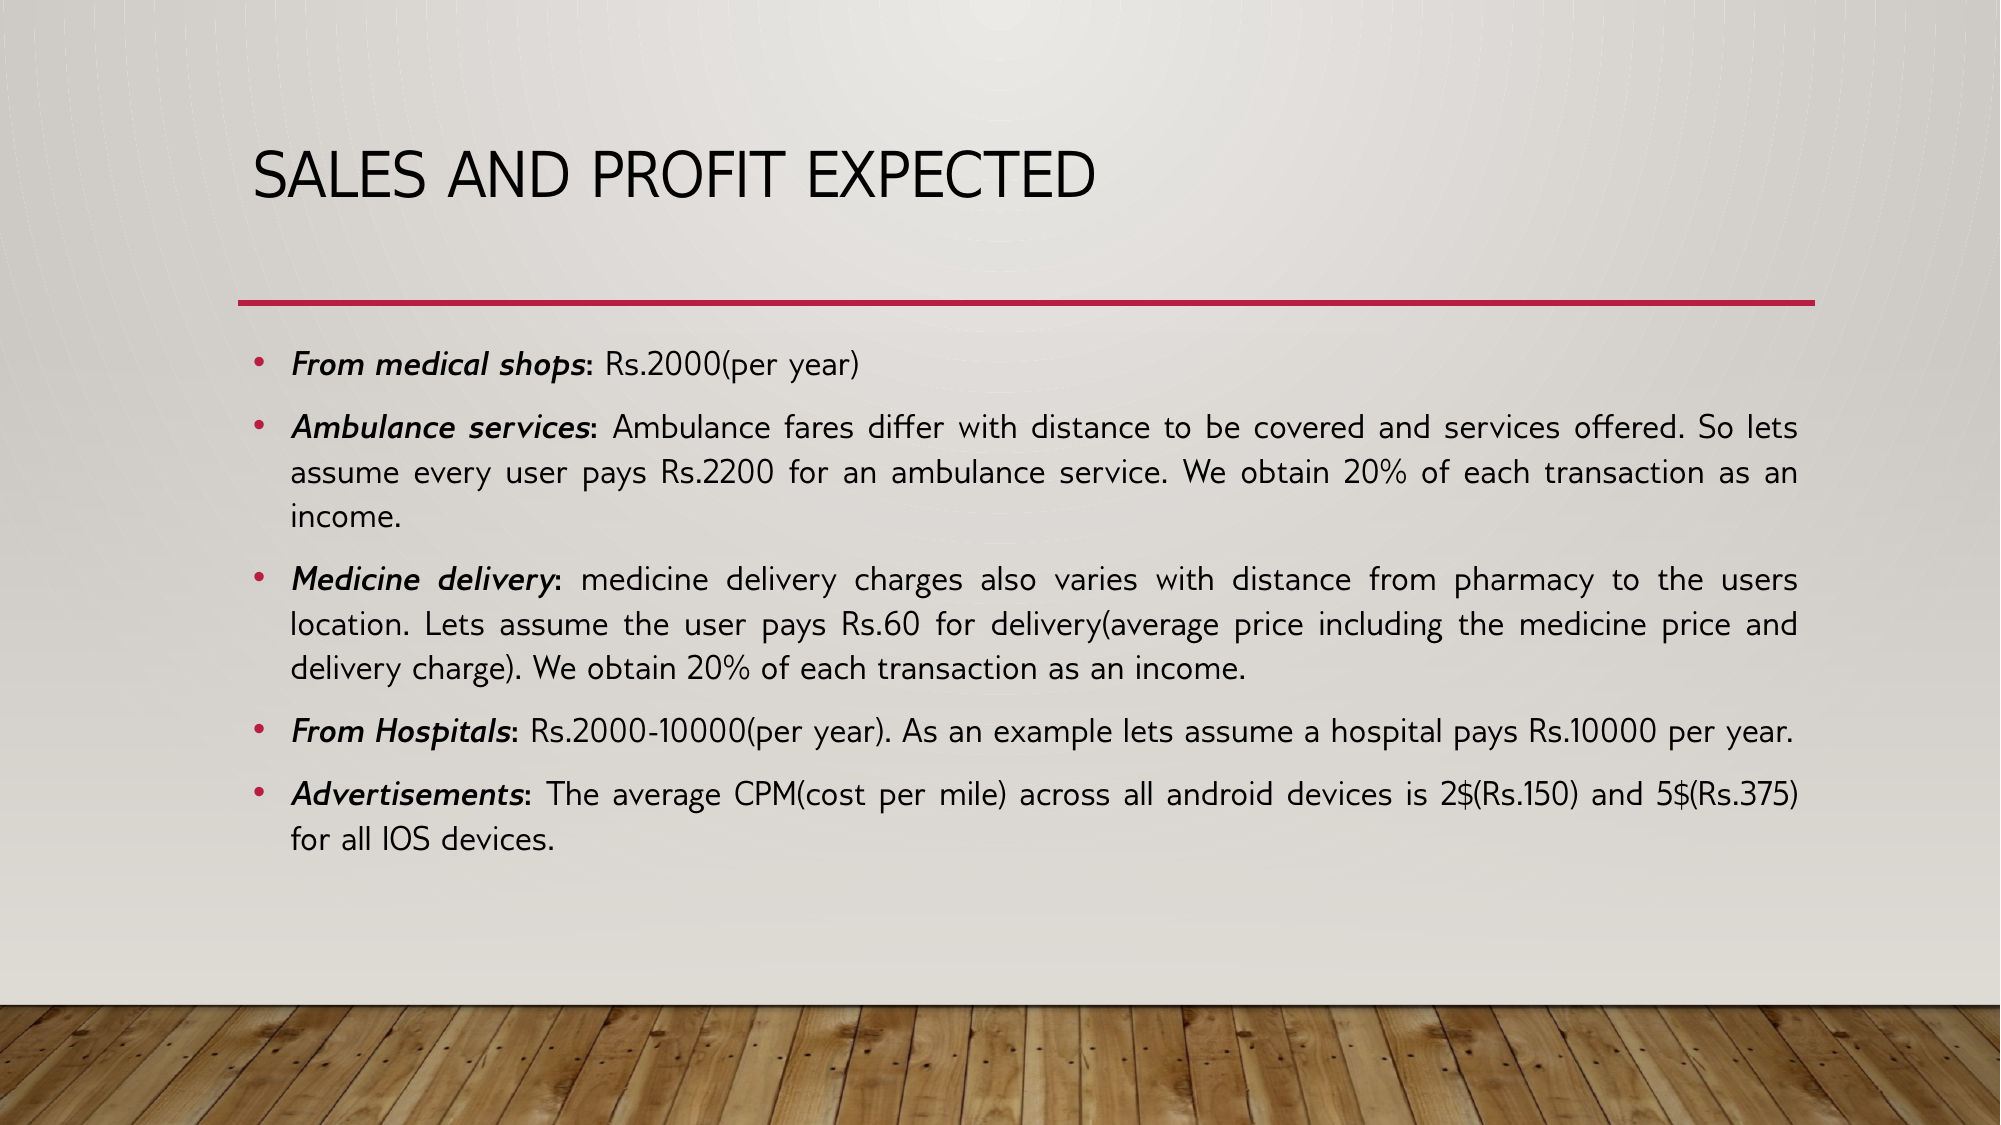

# Sales and profit expected
From medical shops: Rs.2000(per year)
Ambulance services: Ambulance fares differ with distance to be covered and services offered. So lets assume every user pays Rs.2200 for an ambulance service. We obtain 20% of each transaction as an income.
Medicine delivery: medicine delivery charges also varies with distance from pharmacy to the users location. Lets assume the user pays Rs.60 for delivery(average price including the medicine price and delivery charge). We obtain 20% of each transaction as an income.
From Hospitals: Rs.2000-10000(per year). As an example lets assume a hospital pays Rs.10000 per year.
Advertisements: The average CPM(cost per mile) across all android devices is 2$(Rs.150) and 5$(Rs.375) for all IOS devices.